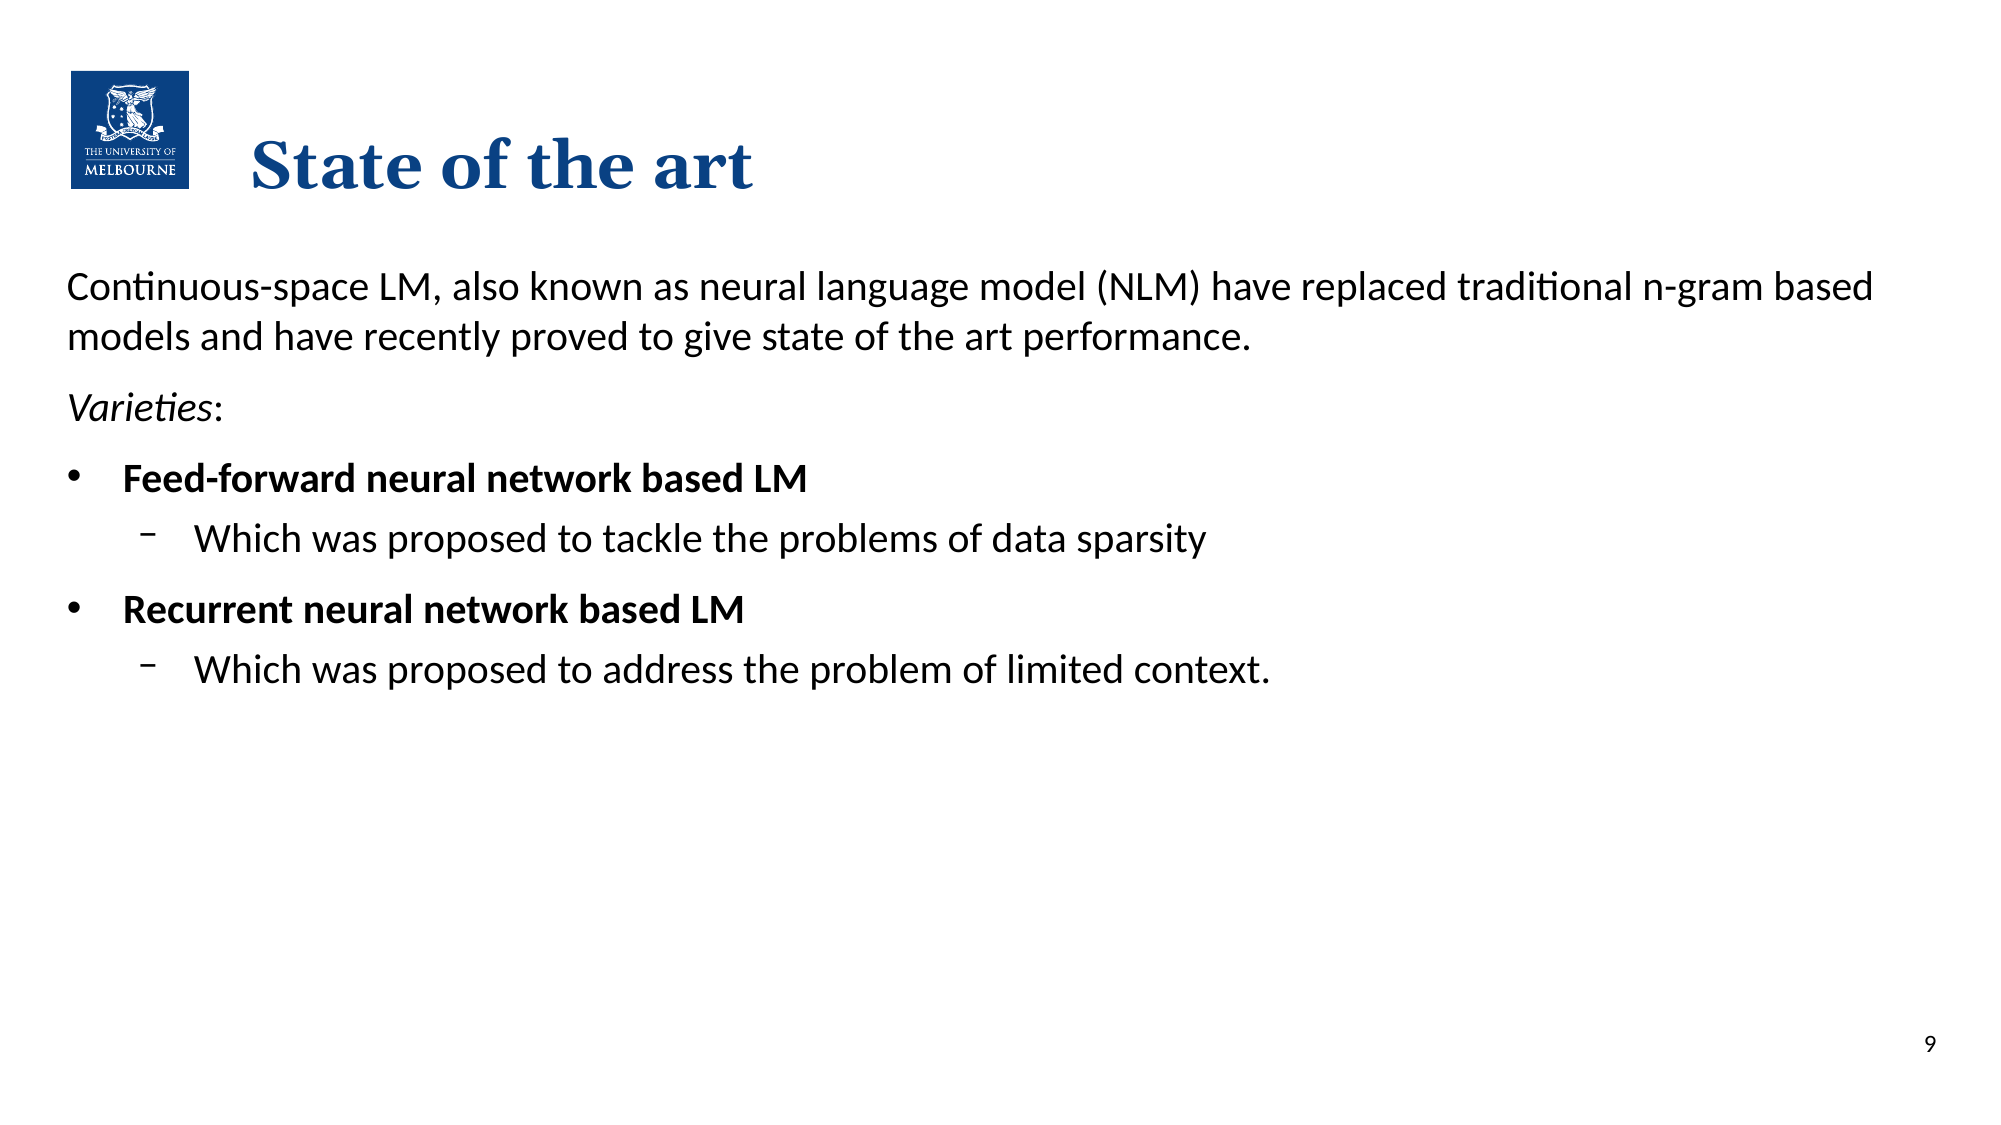

# State of the art
Continuous-space LM, also known as neural language model (NLM) have replaced traditional n-gram based models and have recently proved to give state of the art performance.
Varieties:
Feed-forward neural network based LM
Which was proposed to tackle the problems of data sparsity
Recurrent neural network based LM
Which was proposed to address the problem of limited context.
9